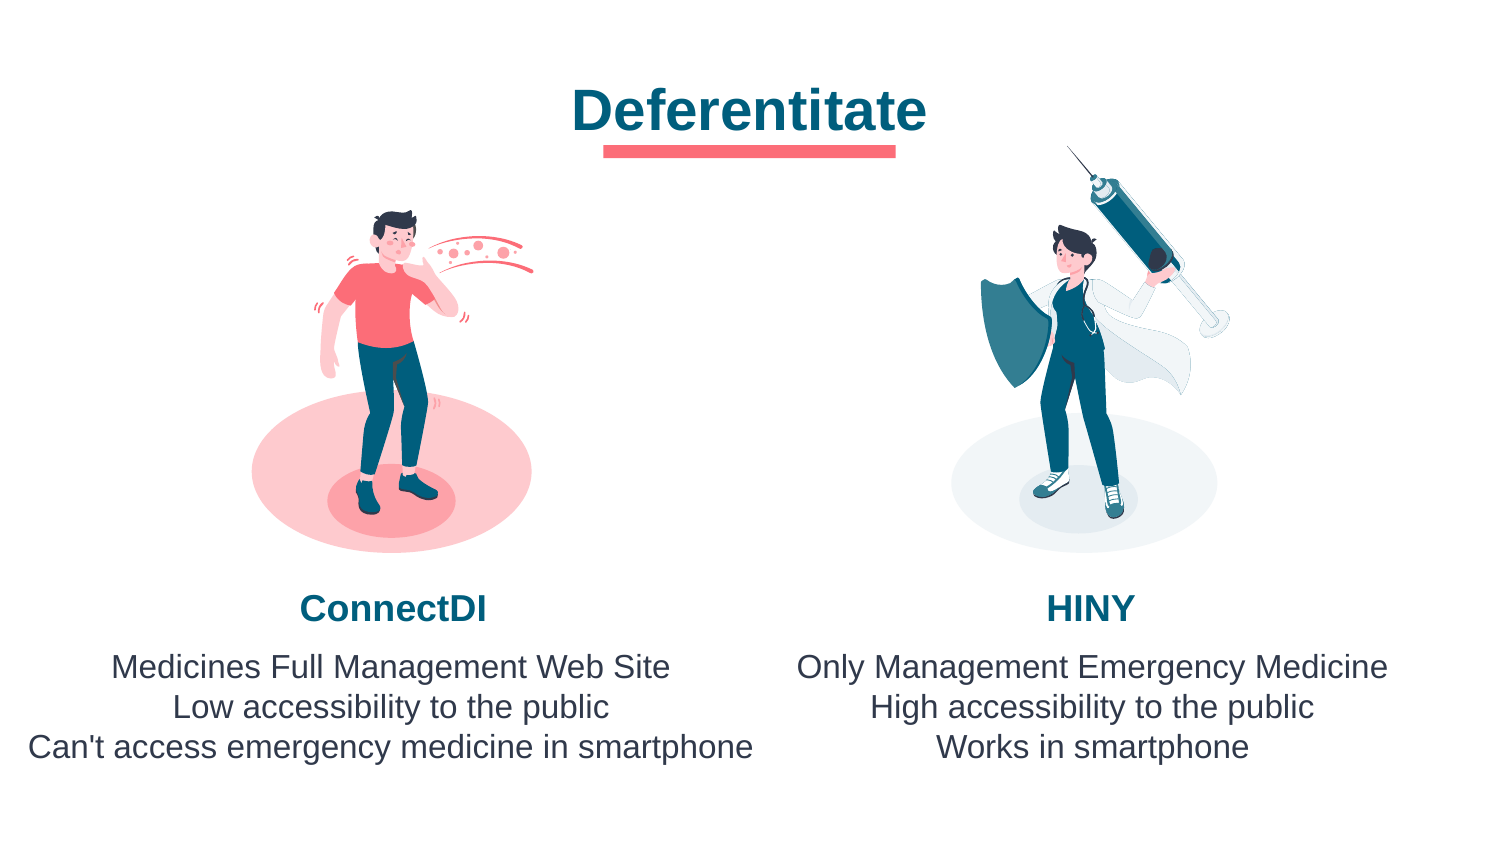

# Deferentitate

ConnectDI
HINY
Only Management Emergency Medicine
High accessibility to the public
Works in smartphone
Medicines Full Management Web Site
Low accessibility to the public
Can't access emergency medicine in smartphone